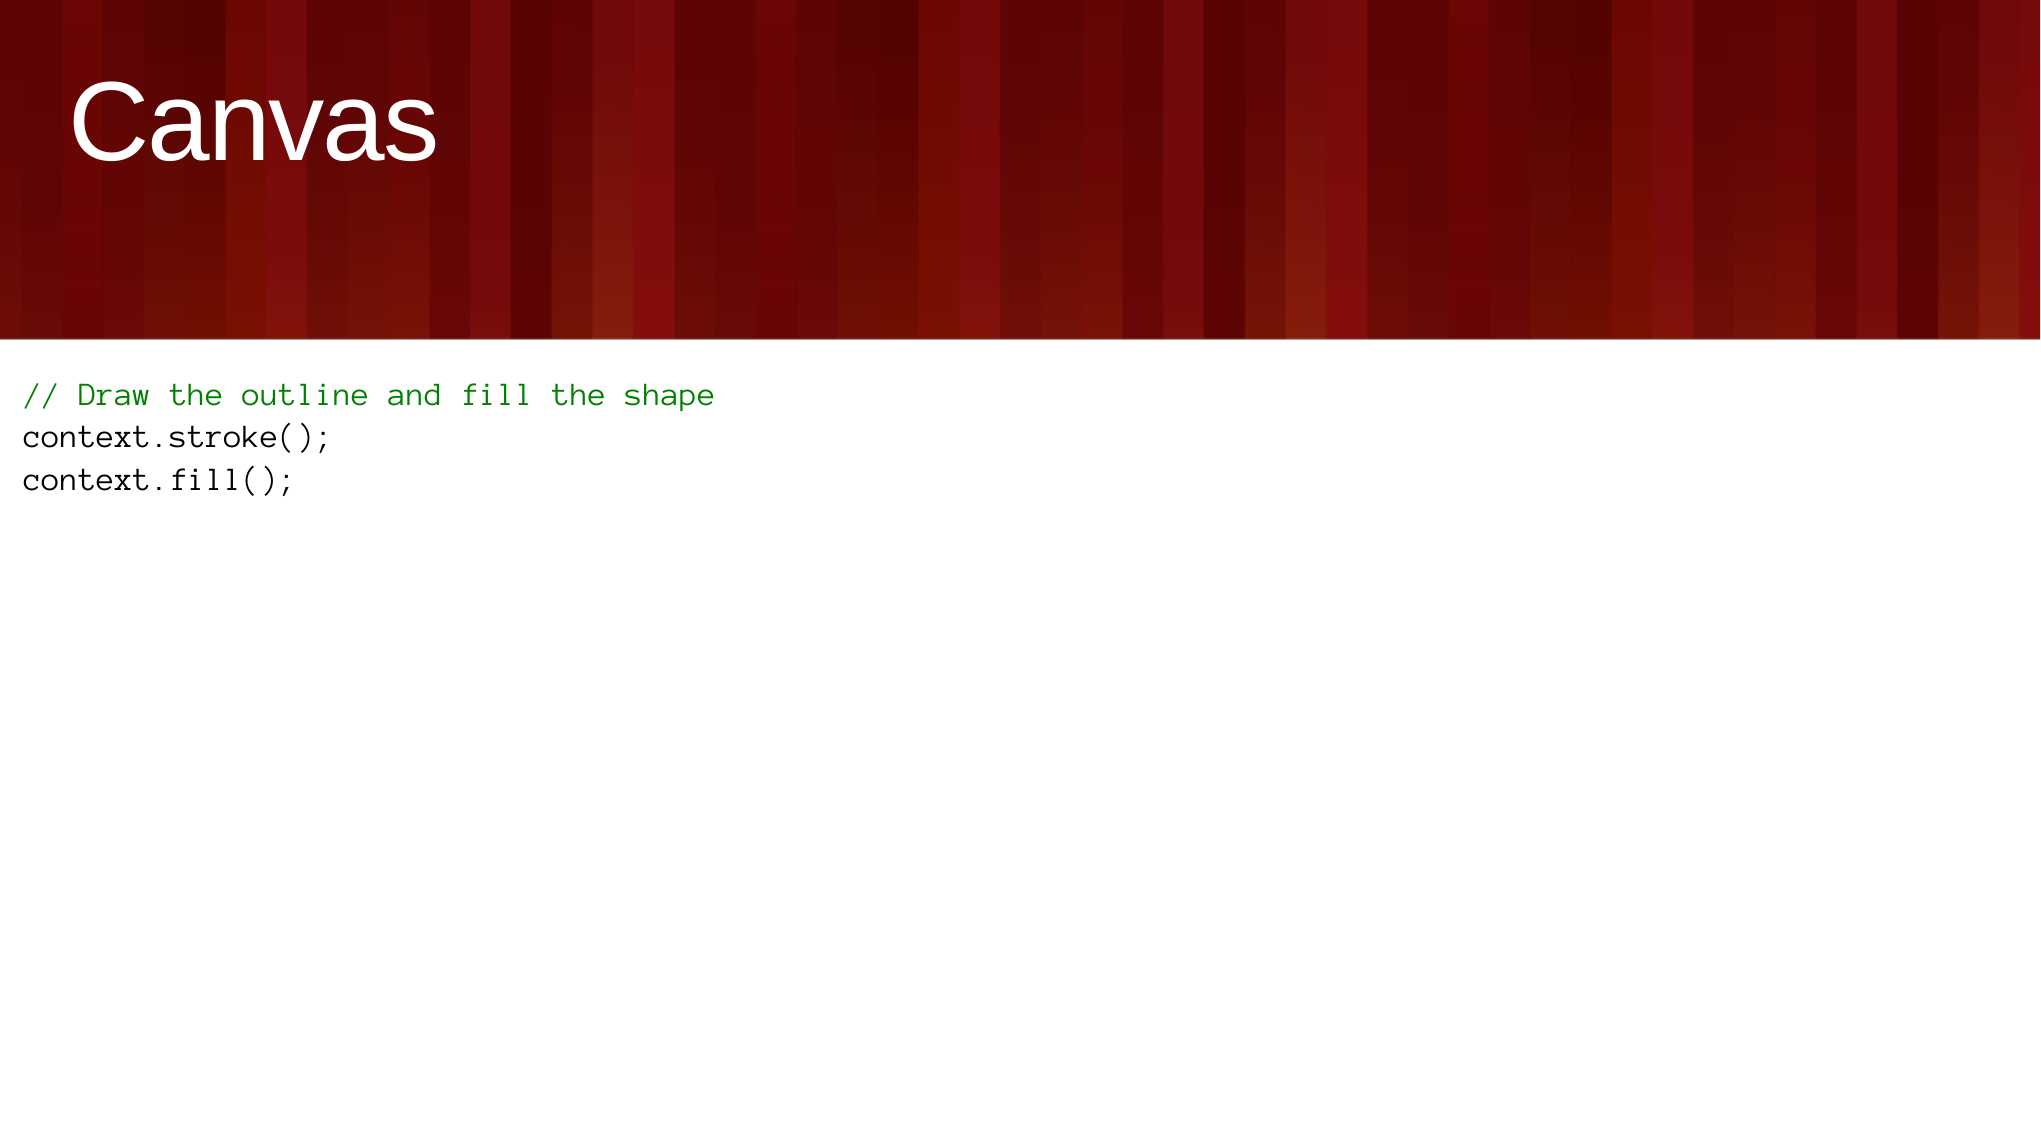

# Canvas
// Draw the outline and fill the shape
context.stroke();
context.fill();